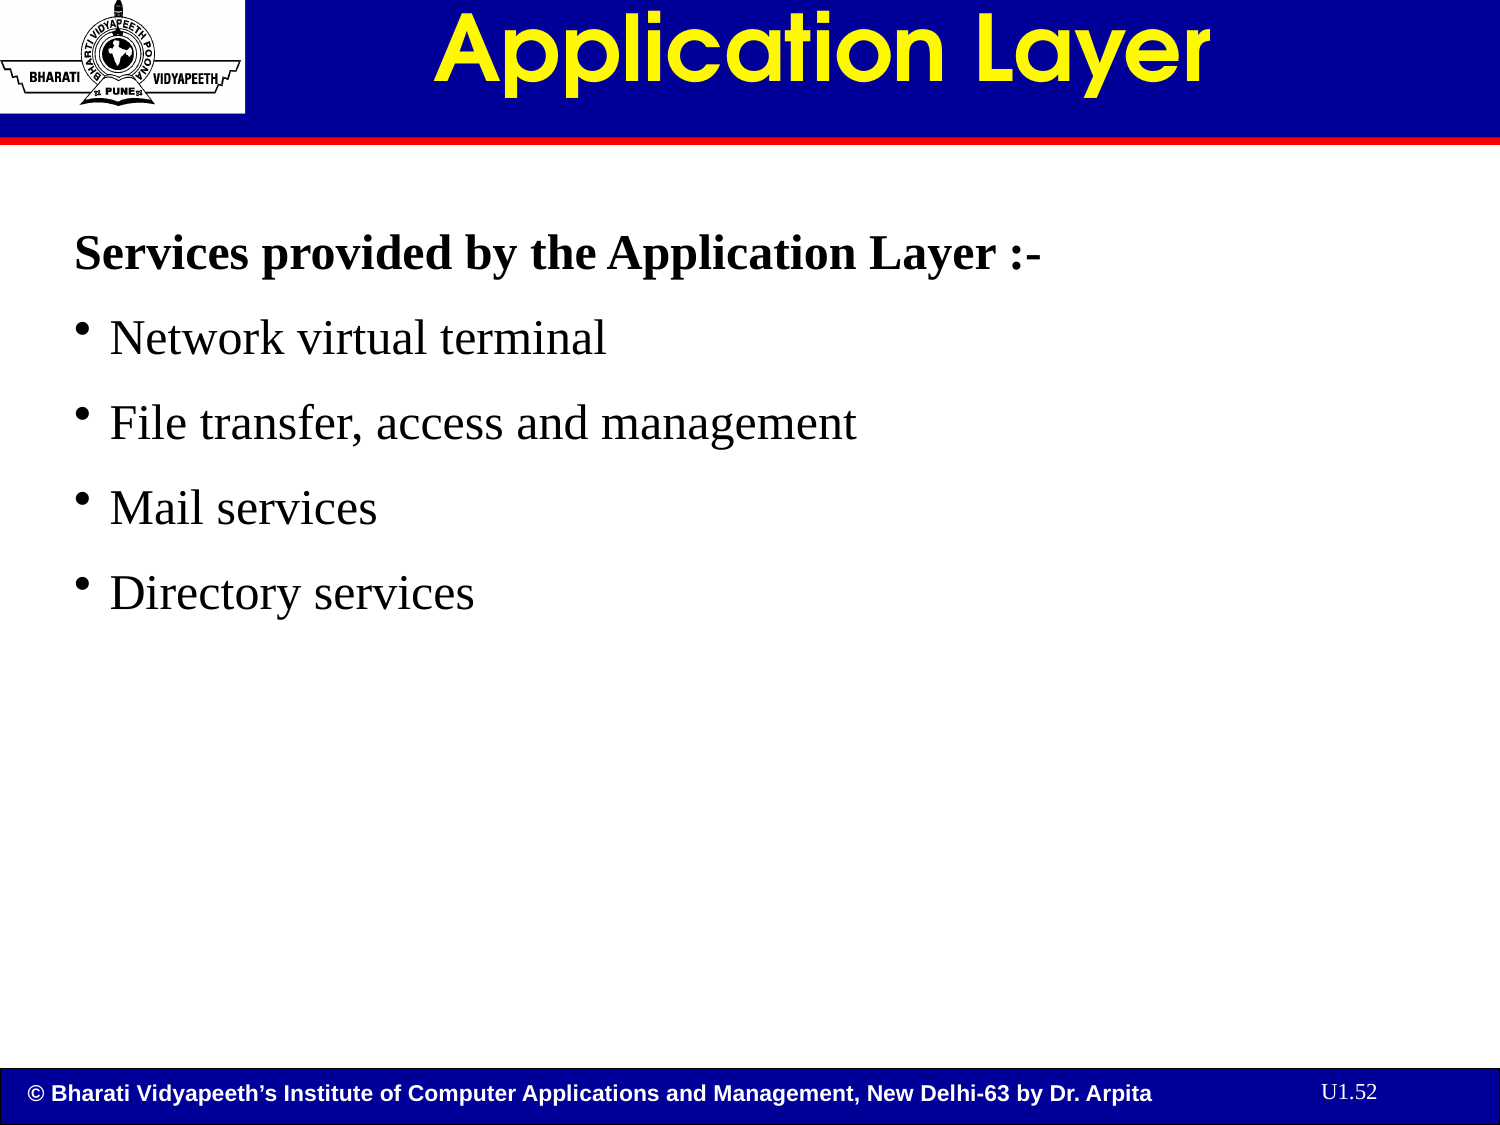

# Application Layer
Services provided by the Application Layer :-
Network virtual terminal
File transfer, access and management
Mail services
Directory services